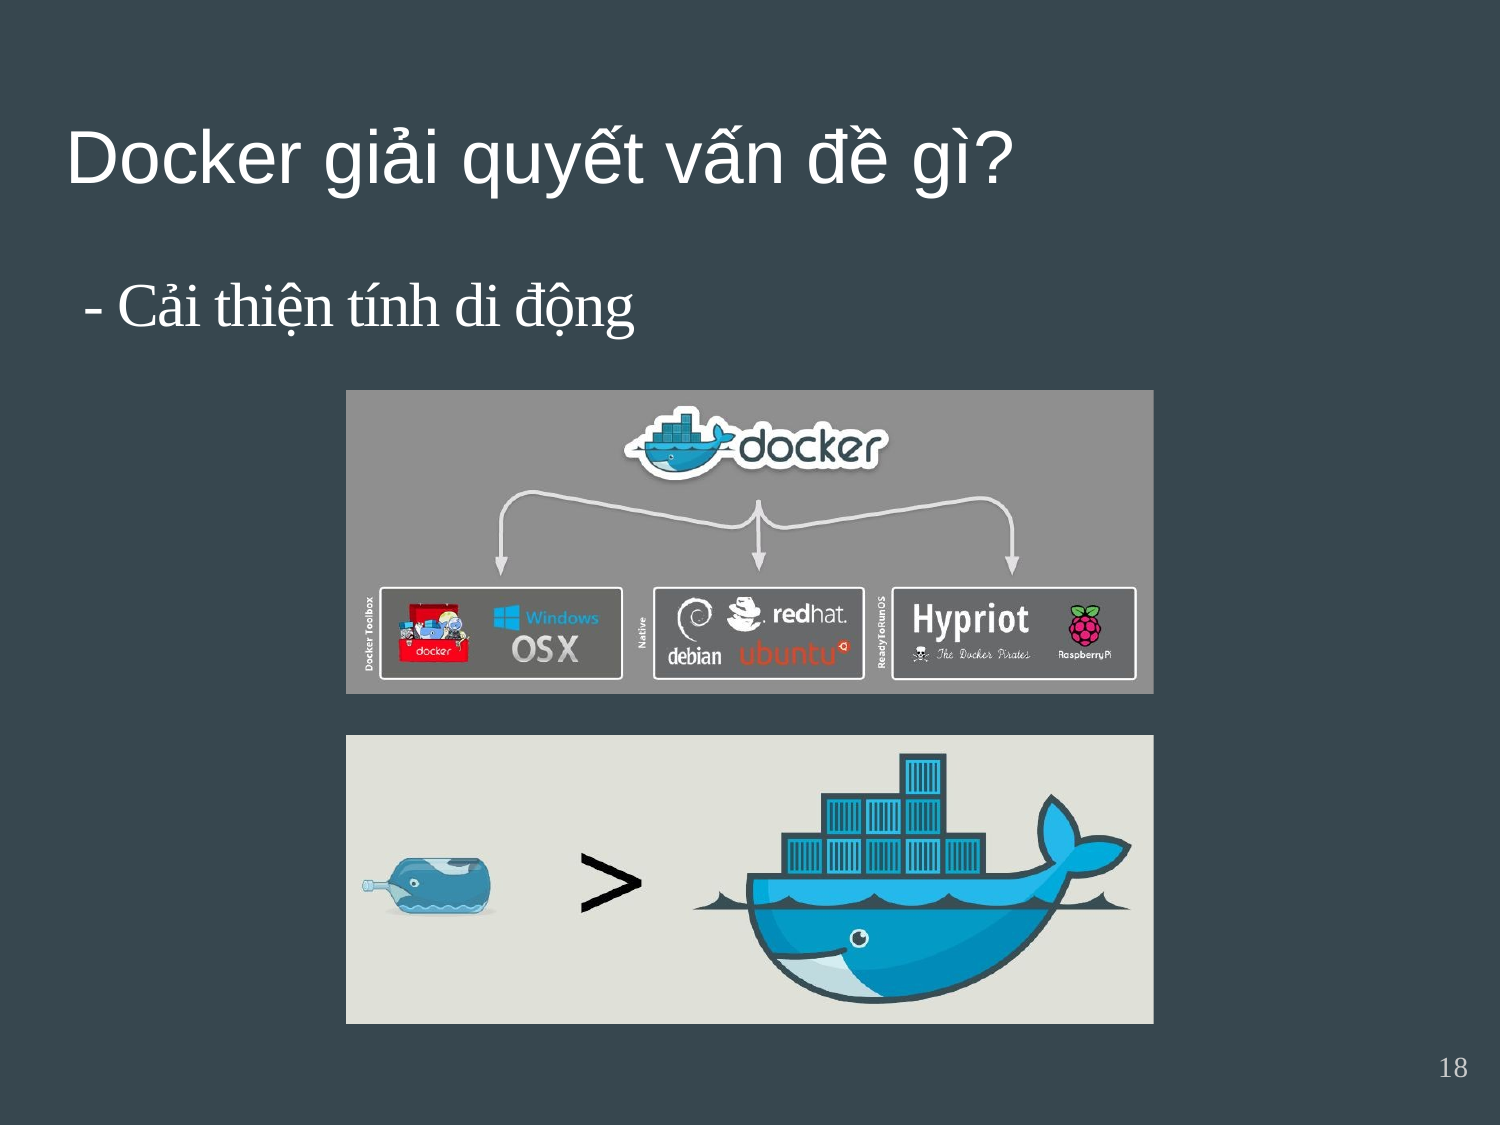

Docker giải quyết vấn đề gì?
- Cải thiện tính di động

18